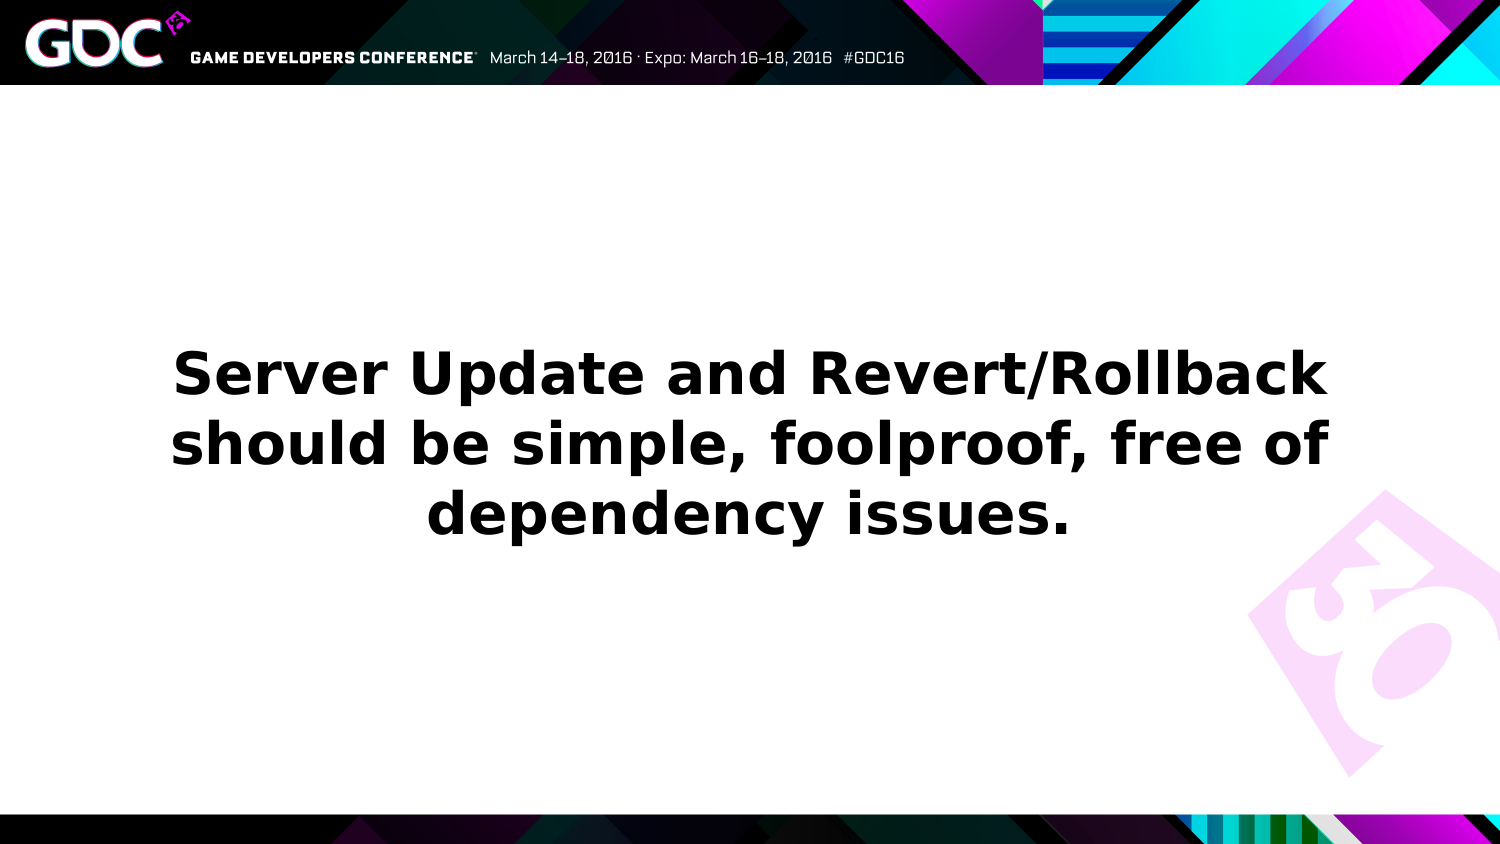

#

Server Update and Revert/Rollback should be simple, foolproof, free of dependency issues.